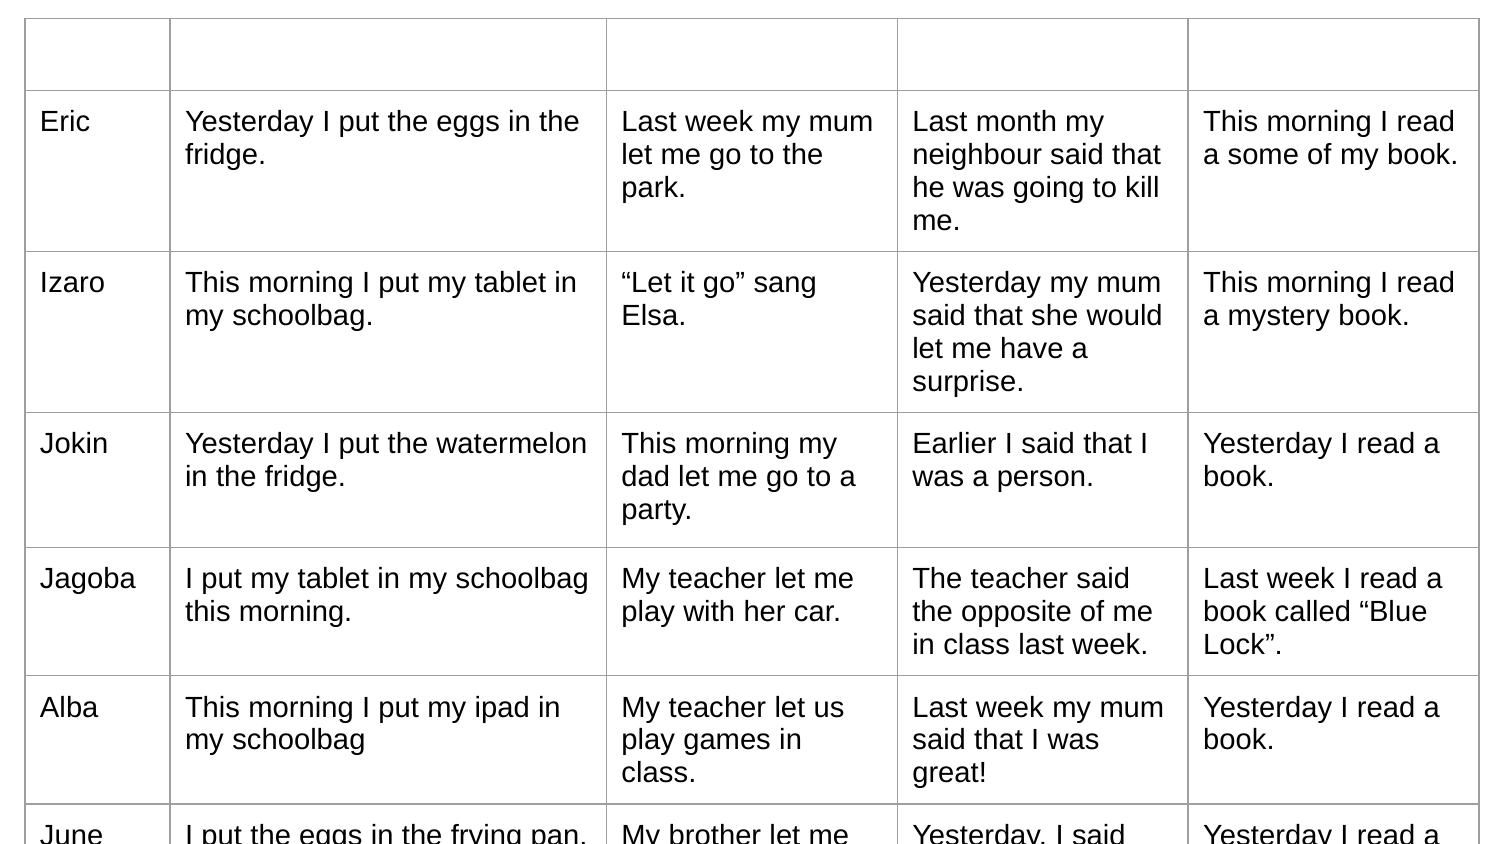

|  |  |  |  |  |
| --- | --- | --- | --- | --- |
| Eric | Yesterday I put the eggs in the fridge. | Last week my mum let me go to the park. | Last month my neighbour said that he was going to kill me. | This morning I read a some of my book. |
| Izaro | This morning I put my tablet in my schoolbag. | “Let it go” sang Elsa. | Yesterday my mum said that she would let me have a surprise. | This morning I read a mystery book. |
| Jokin | Yesterday I put the watermelon in the fridge. | This morning my dad let me go to a party. | Earlier I said that I was a person. | Yesterday I read a book. |
| Jagoba | I put my tablet in my schoolbag this morning. | My teacher let me play with her car. | The teacher said the opposite of me in class last week. | Last week I read a book called “Blue Lock”. |
| Alba | This morning I put my ipad in my schoolbag | My teacher let us play games in class. | Last week my mum said that I was great! | Yesterday I read a book. |
| June | I put the eggs in the frying pan. | My brother let me massage him. | Yesterday, I said that I would bake a cake. | Yesterday I read a comic. |